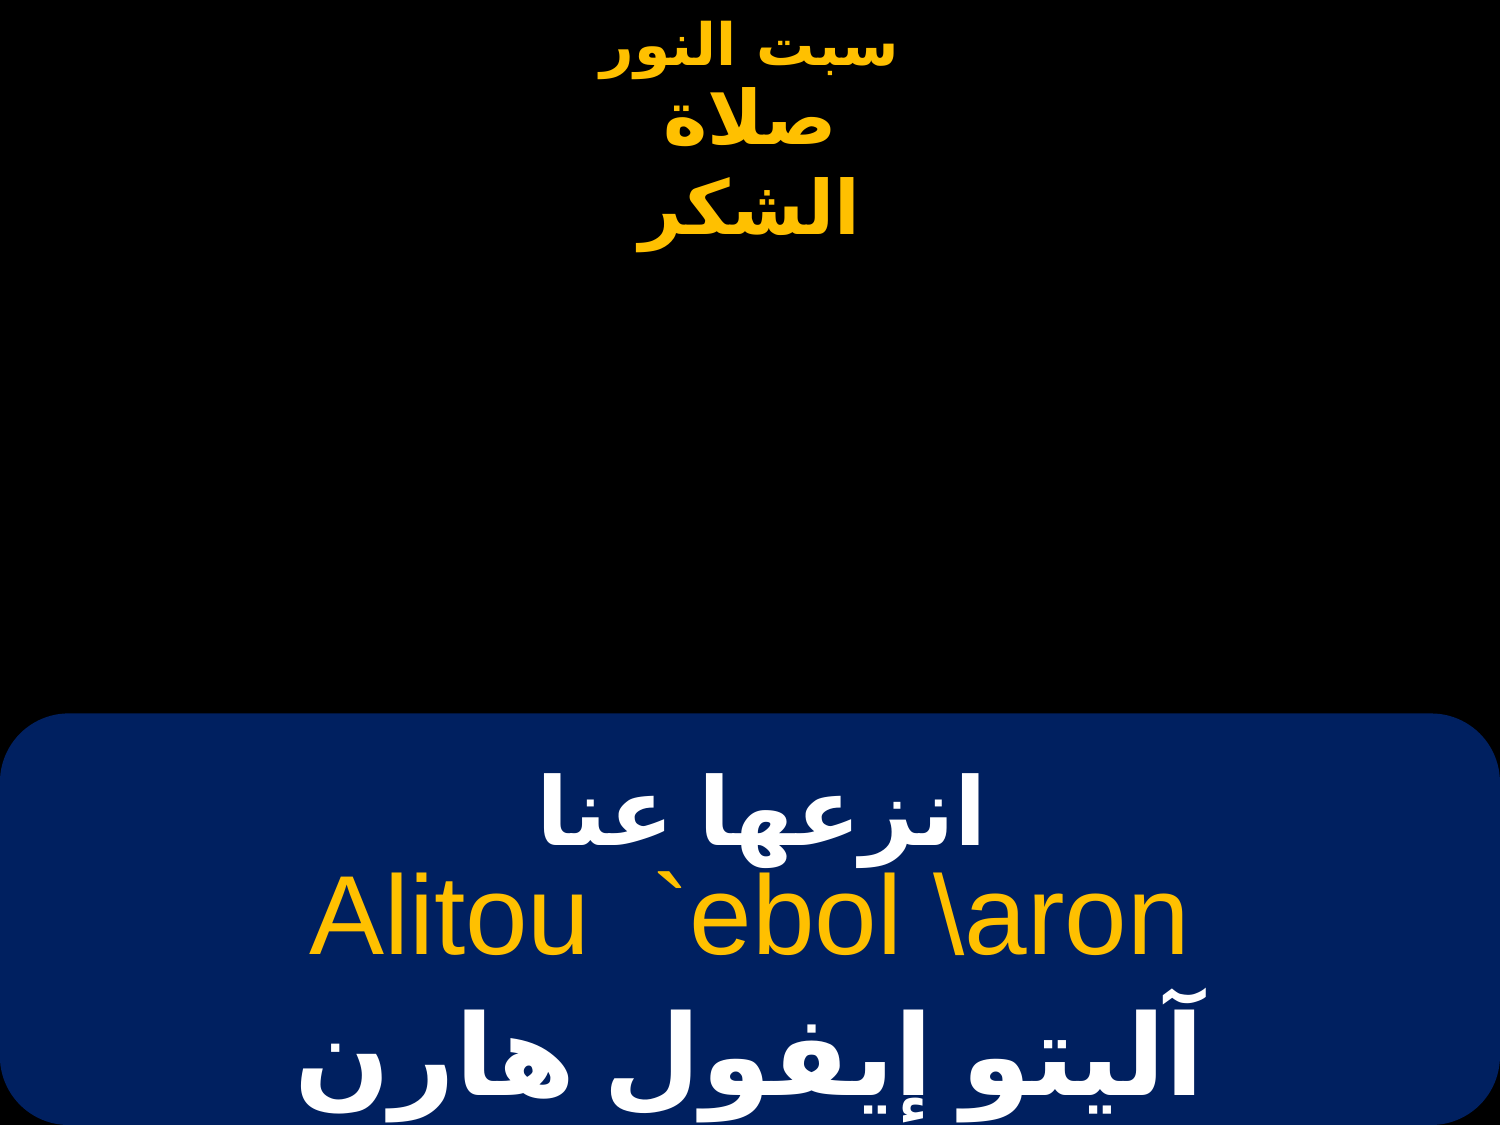

# انزعها عنا
Alitou  `ebol \aron
آليتو إيفول هارن